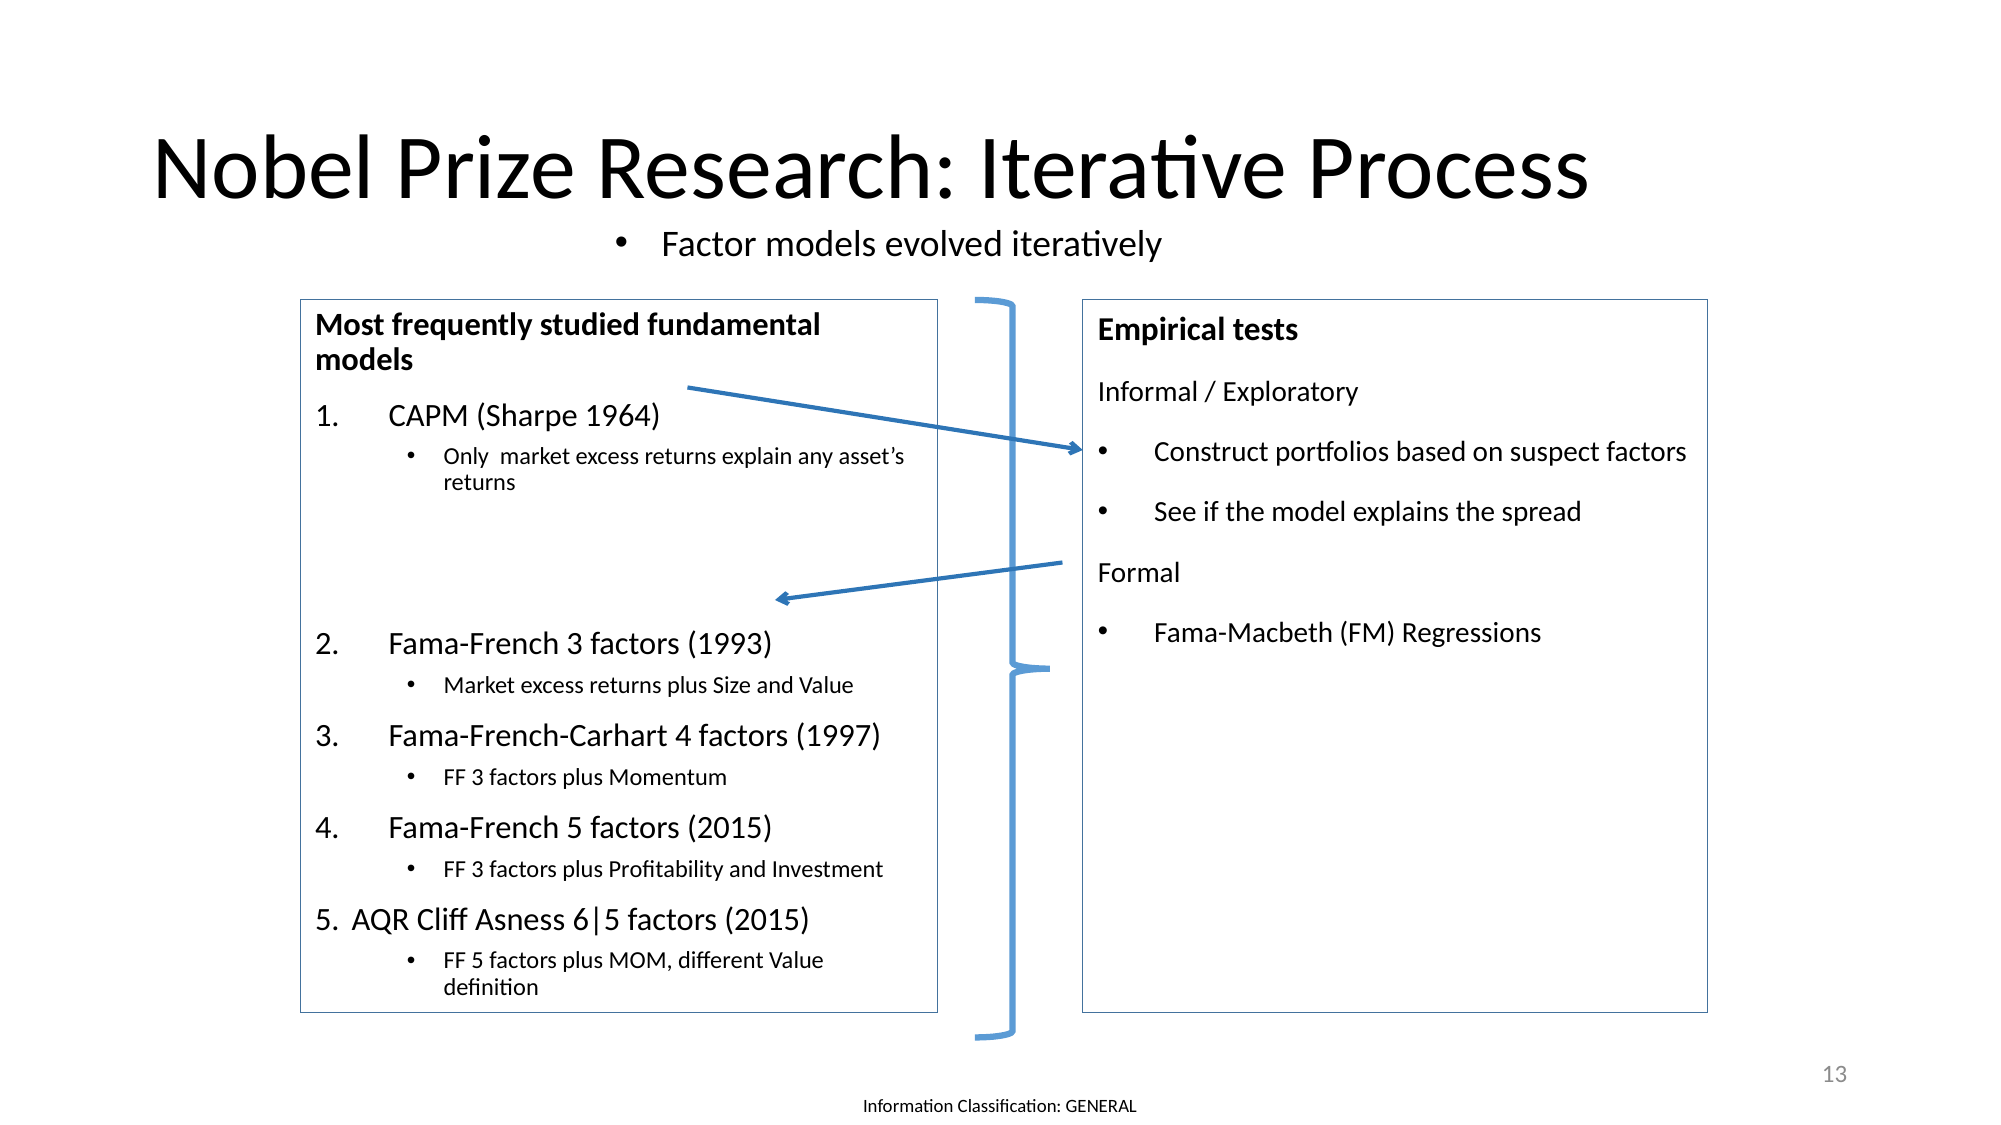

# Nobel Prize Research: Iterative Process
Factor models evolved iteratively
Most frequently studied fundamental models
CAPM (Sharpe 1964)
Only  market excess returns explain any asset’s returns

Fama-French 3 factors (1993)
Market excess returns plus Size and Value
Fama-French-Carhart 4 factors (1997)
FF 3 factors plus Momentum
Fama-French 5 factors (2015)
FF 3 factors plus Profitability and Investment
AQR Cliff Asness 6|5 factors (2015)
FF 5 factors plus MOM, different Value definition

Empirical tests
Informal / Exploratory
Construct portfolios based on suspect factors
See if the model explains the spread
Formal
Fama-Macbeth (FM) Regressions
13